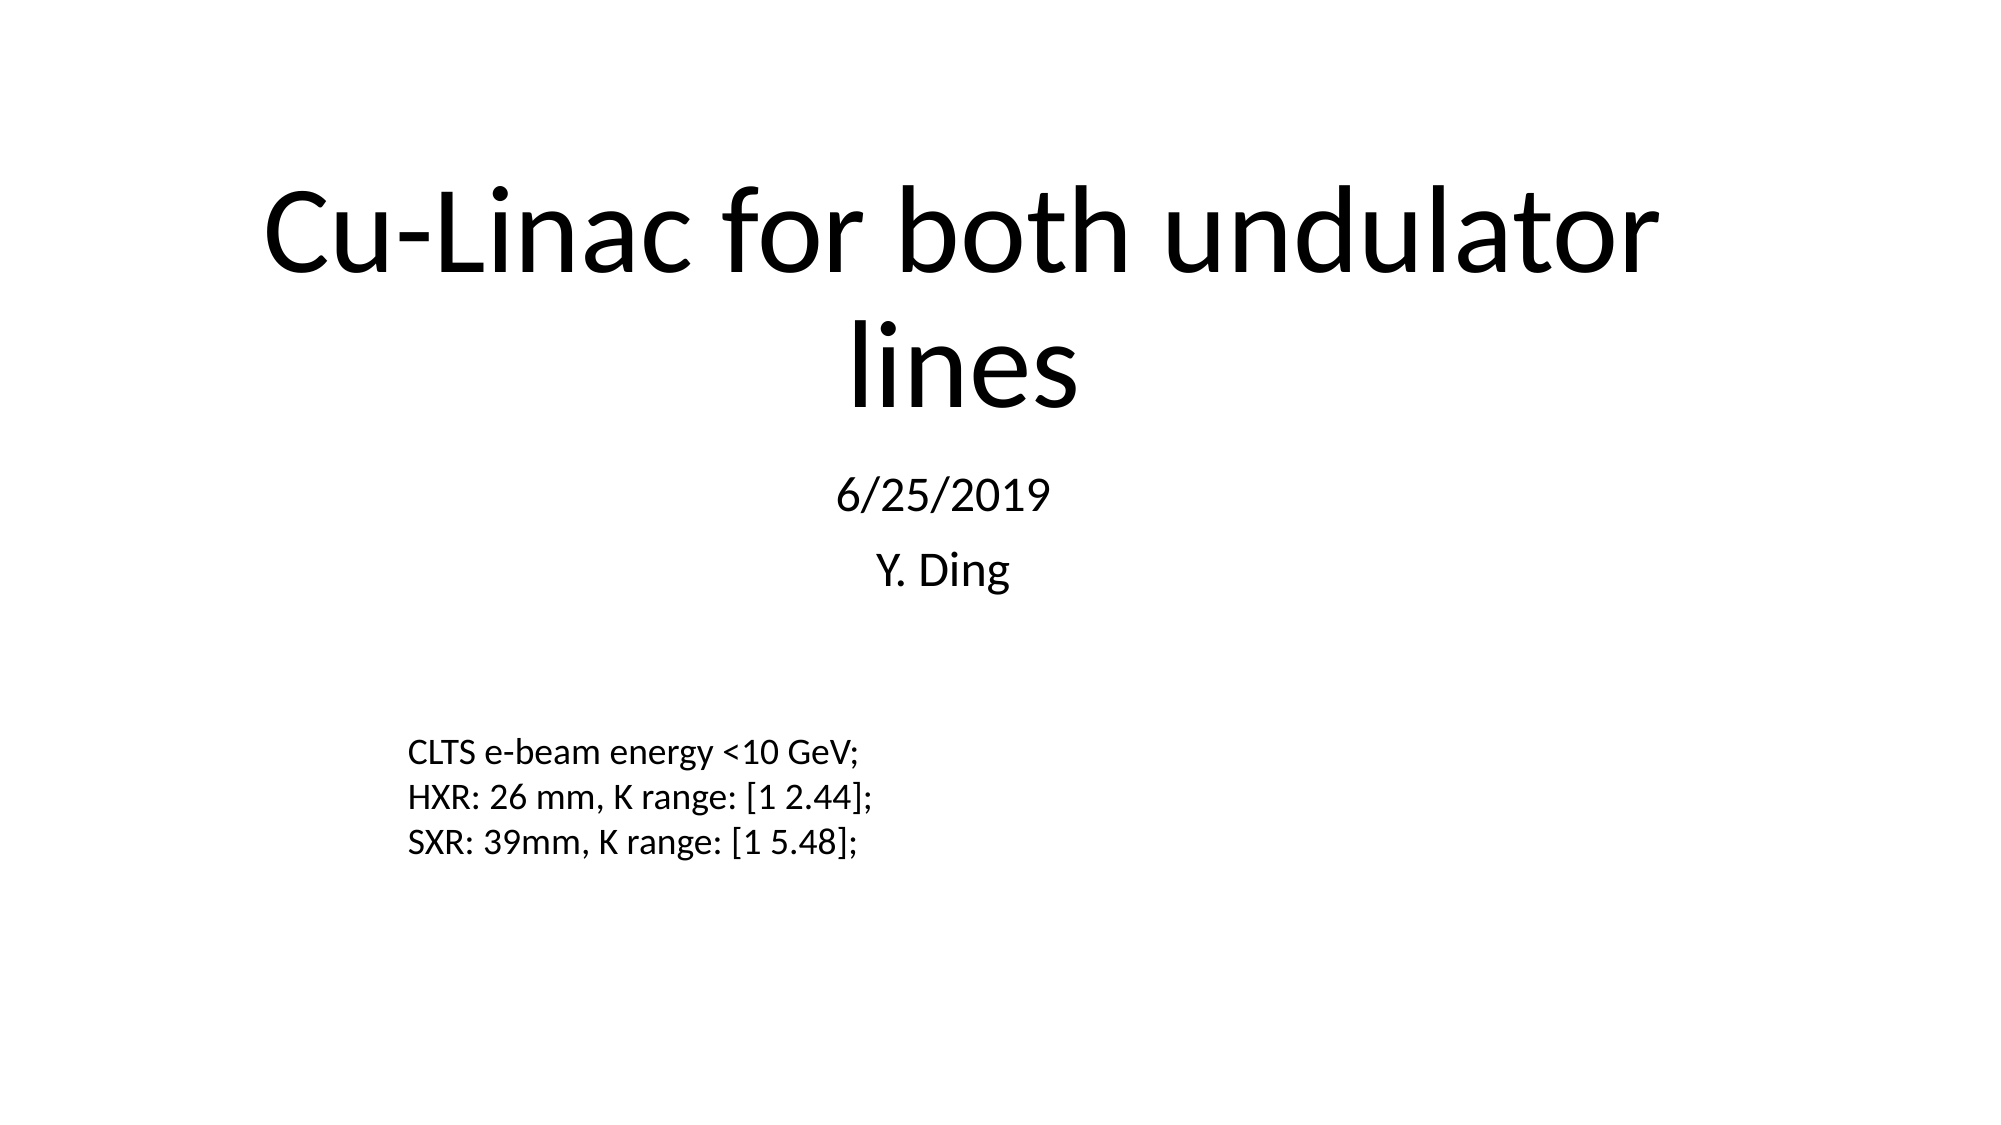

# Cu-Linac for both undulator lines
6/25/2019
Y. Ding
CLTS e-beam energy <10 GeV;
HXR: 26 mm, K range: [1 2.44];
SXR: 39mm, K range: [1 5.48];